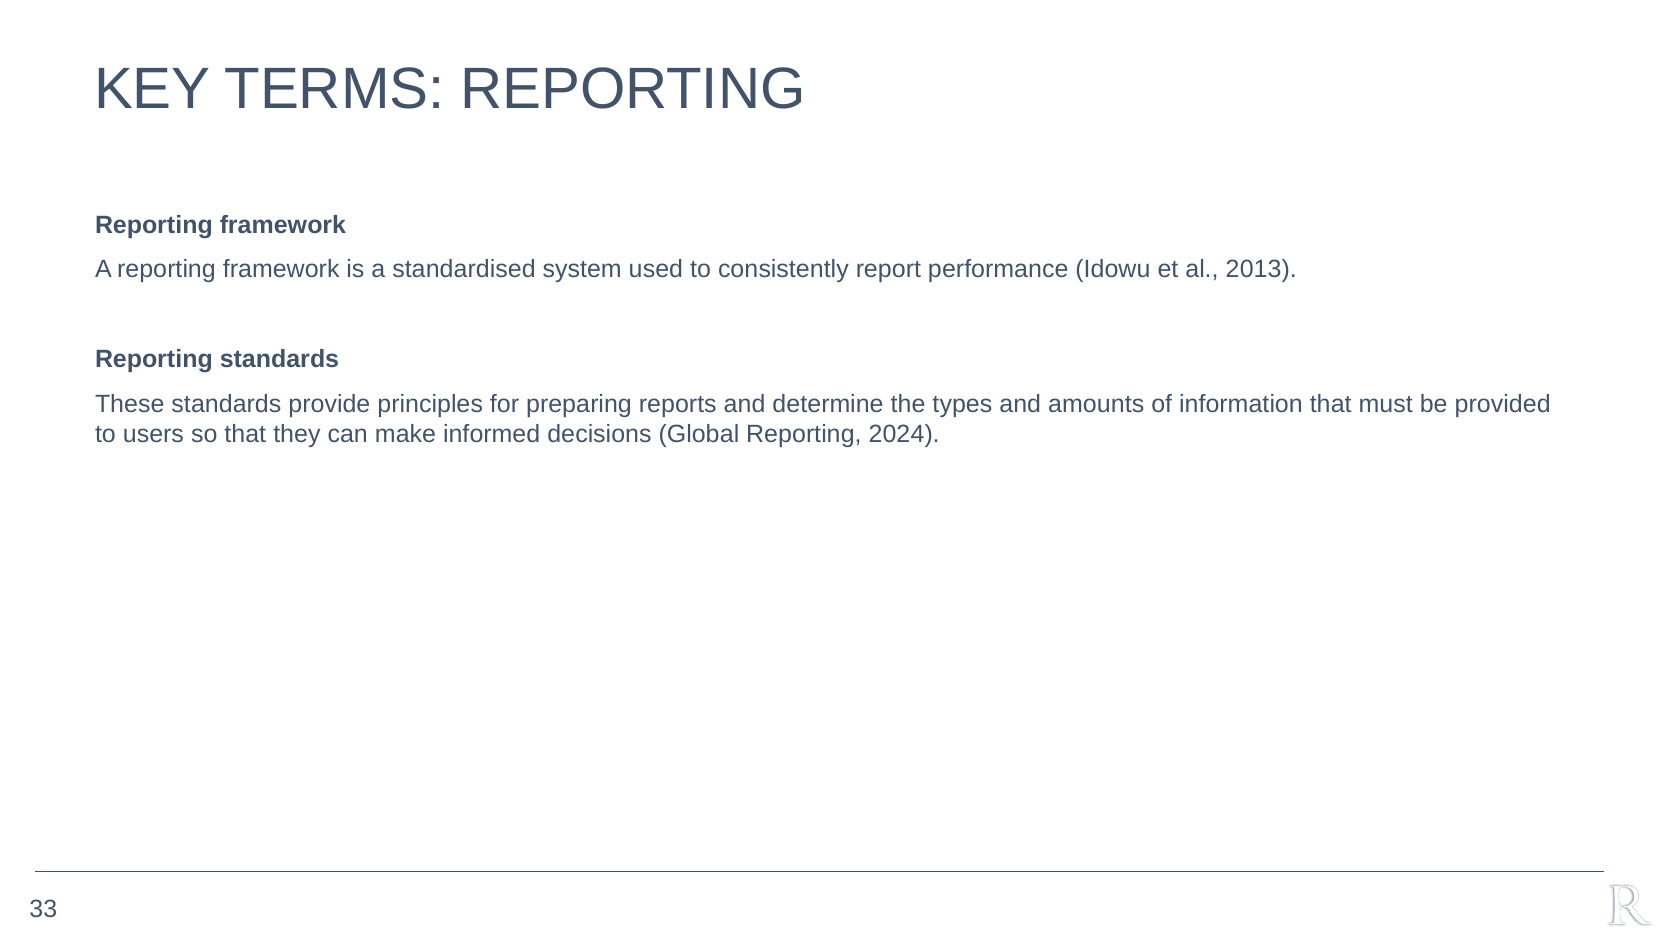

# KEY TERMS: REPORTING
Reporting framework
A reporting framework is a standardised system used to consistently report performance (Idowu et al., 2013).

Reporting standards
These standards provide principles for preparing reports and determine the types and amounts of information that must be provided to users so that they can make informed decisions (Global Reporting, 2024).

33